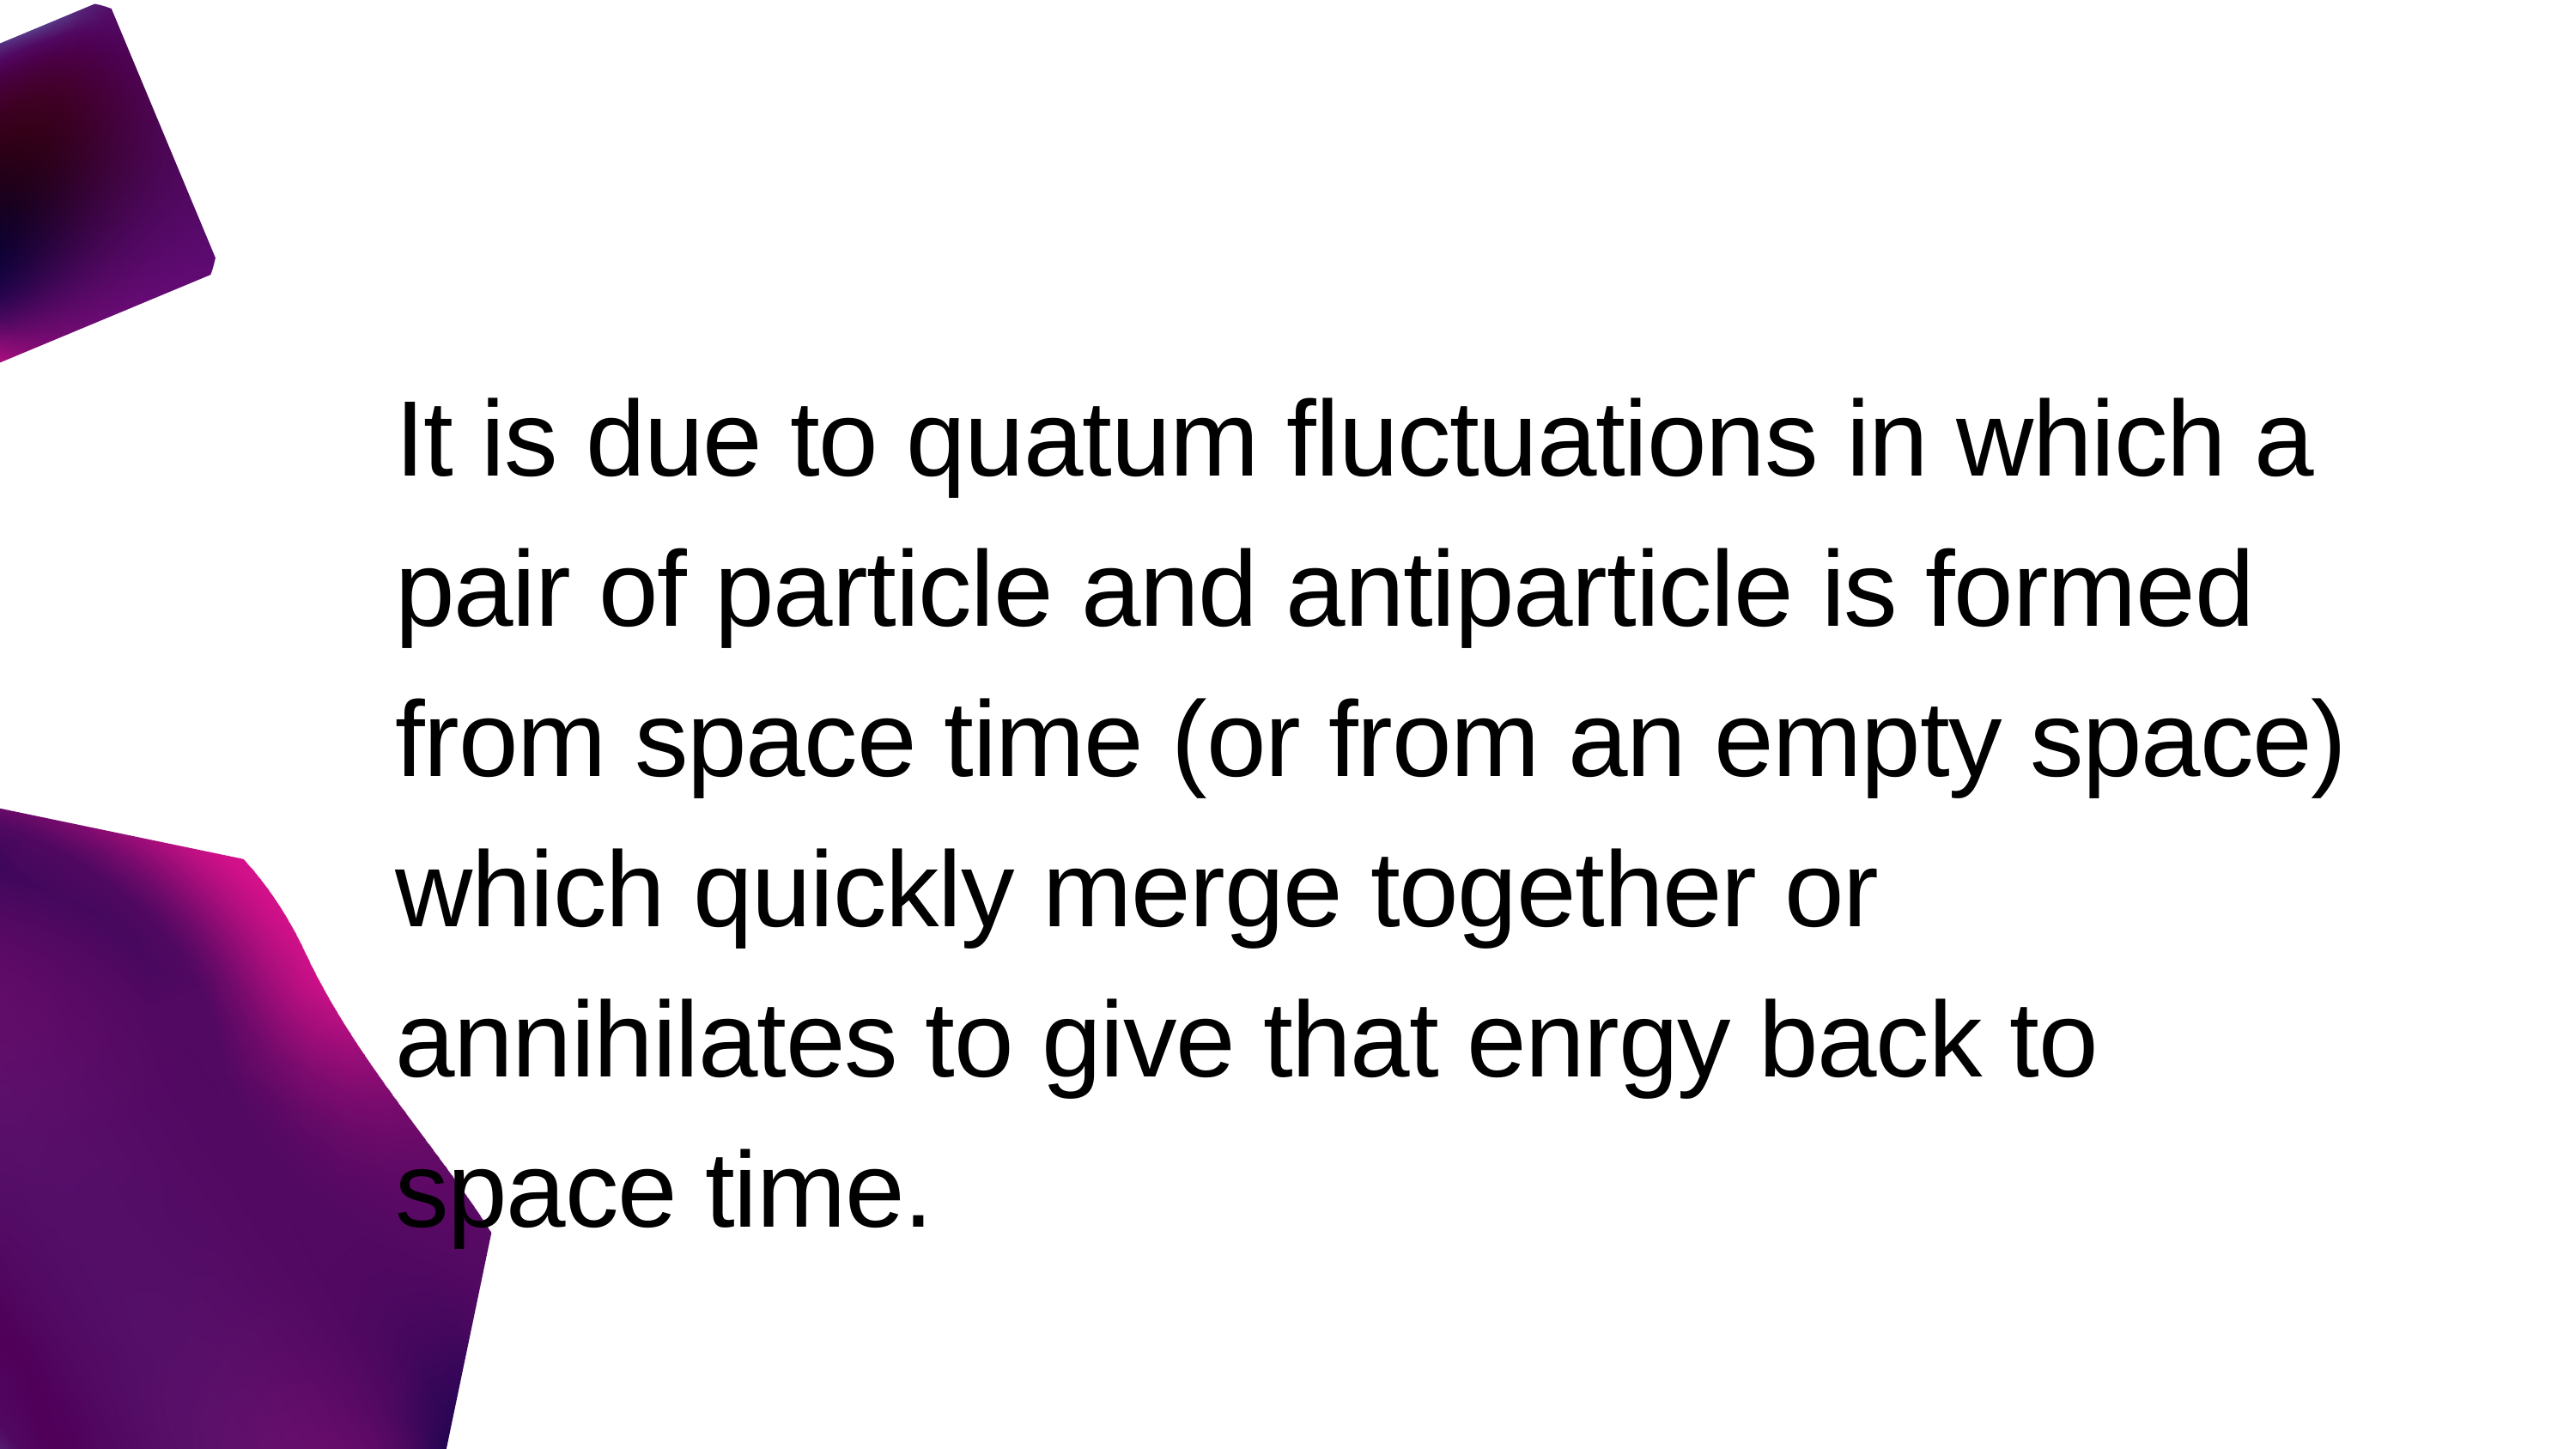

It is due to quatum fluctuations in which a pair of particle and antiparticle is formed from space time (or from an empty space) which quickly merge together or annihilates to give that enrgy back to space time.